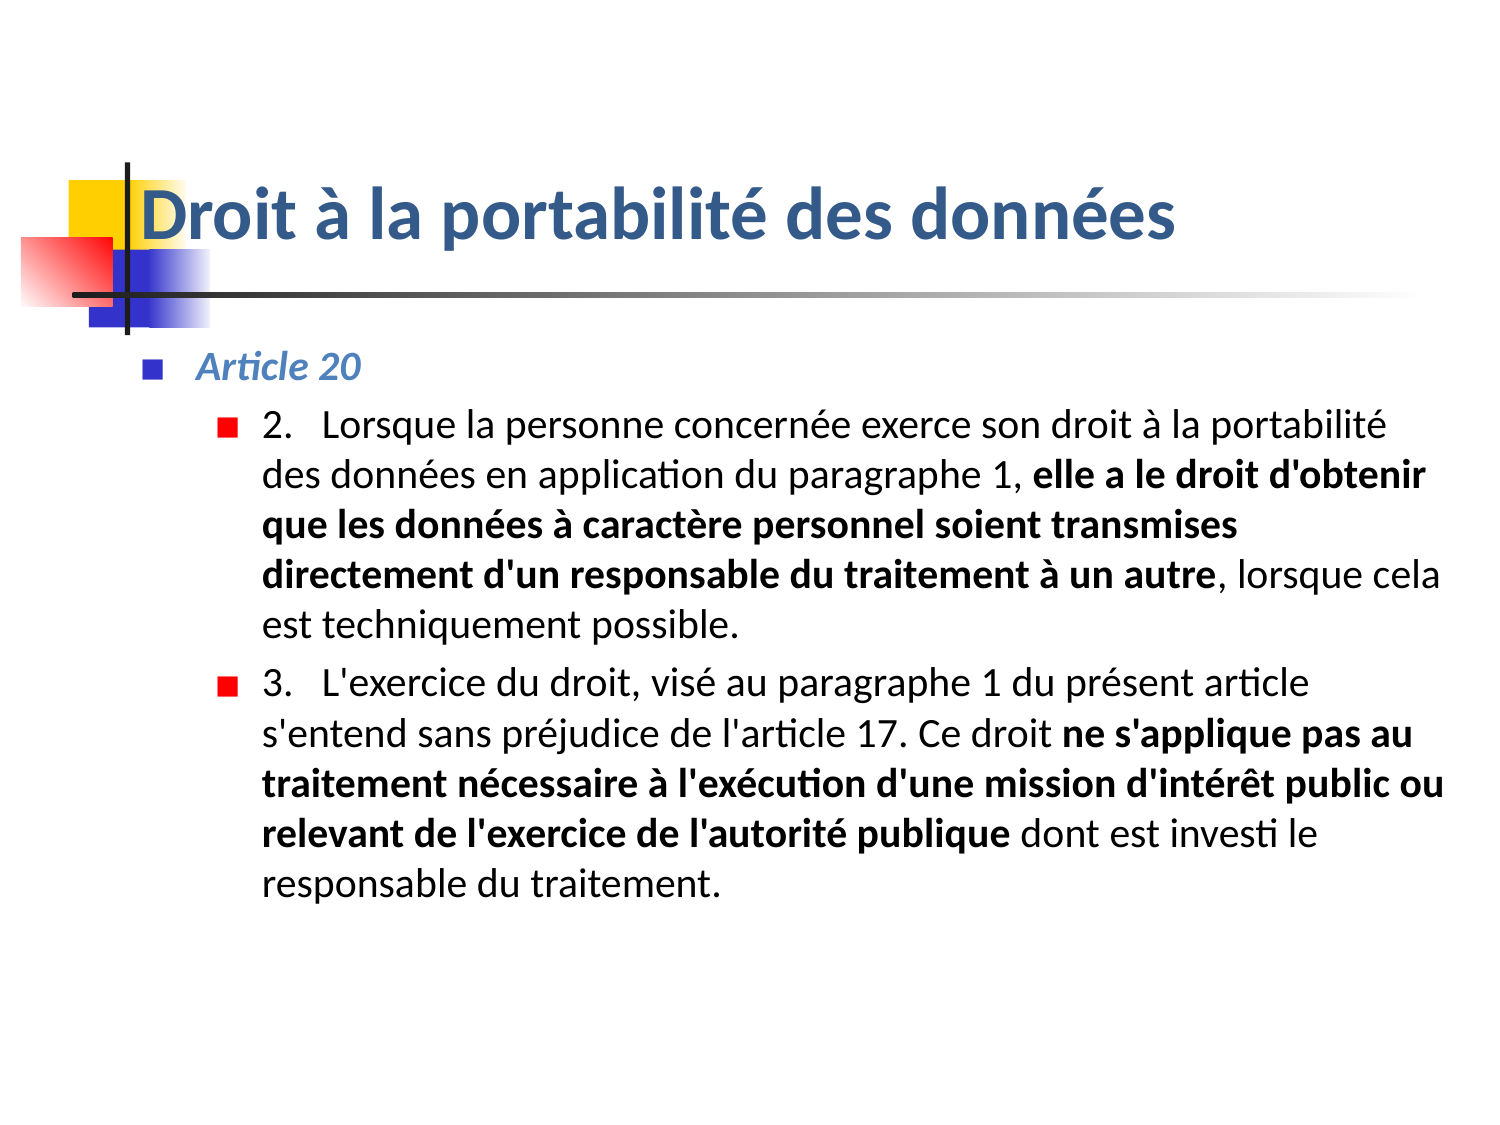

# Droit à la portabilité des données
Article 20
2.   Lorsque la personne concernée exerce son droit à la portabilité des données en application du paragraphe 1, elle a le droit d'obtenir que les données à caractère personnel soient transmises directement d'un responsable du traitement à un autre, lorsque cela est techniquement possible.
3.   L'exercice du droit, visé au paragraphe 1 du présent article s'entend sans préjudice de l'article 17. Ce droit ne s'applique pas au traitement nécessaire à l'exécution d'une mission d'intérêt public ou relevant de l'exercice de l'autorité publique dont est investi le responsable du traitement.